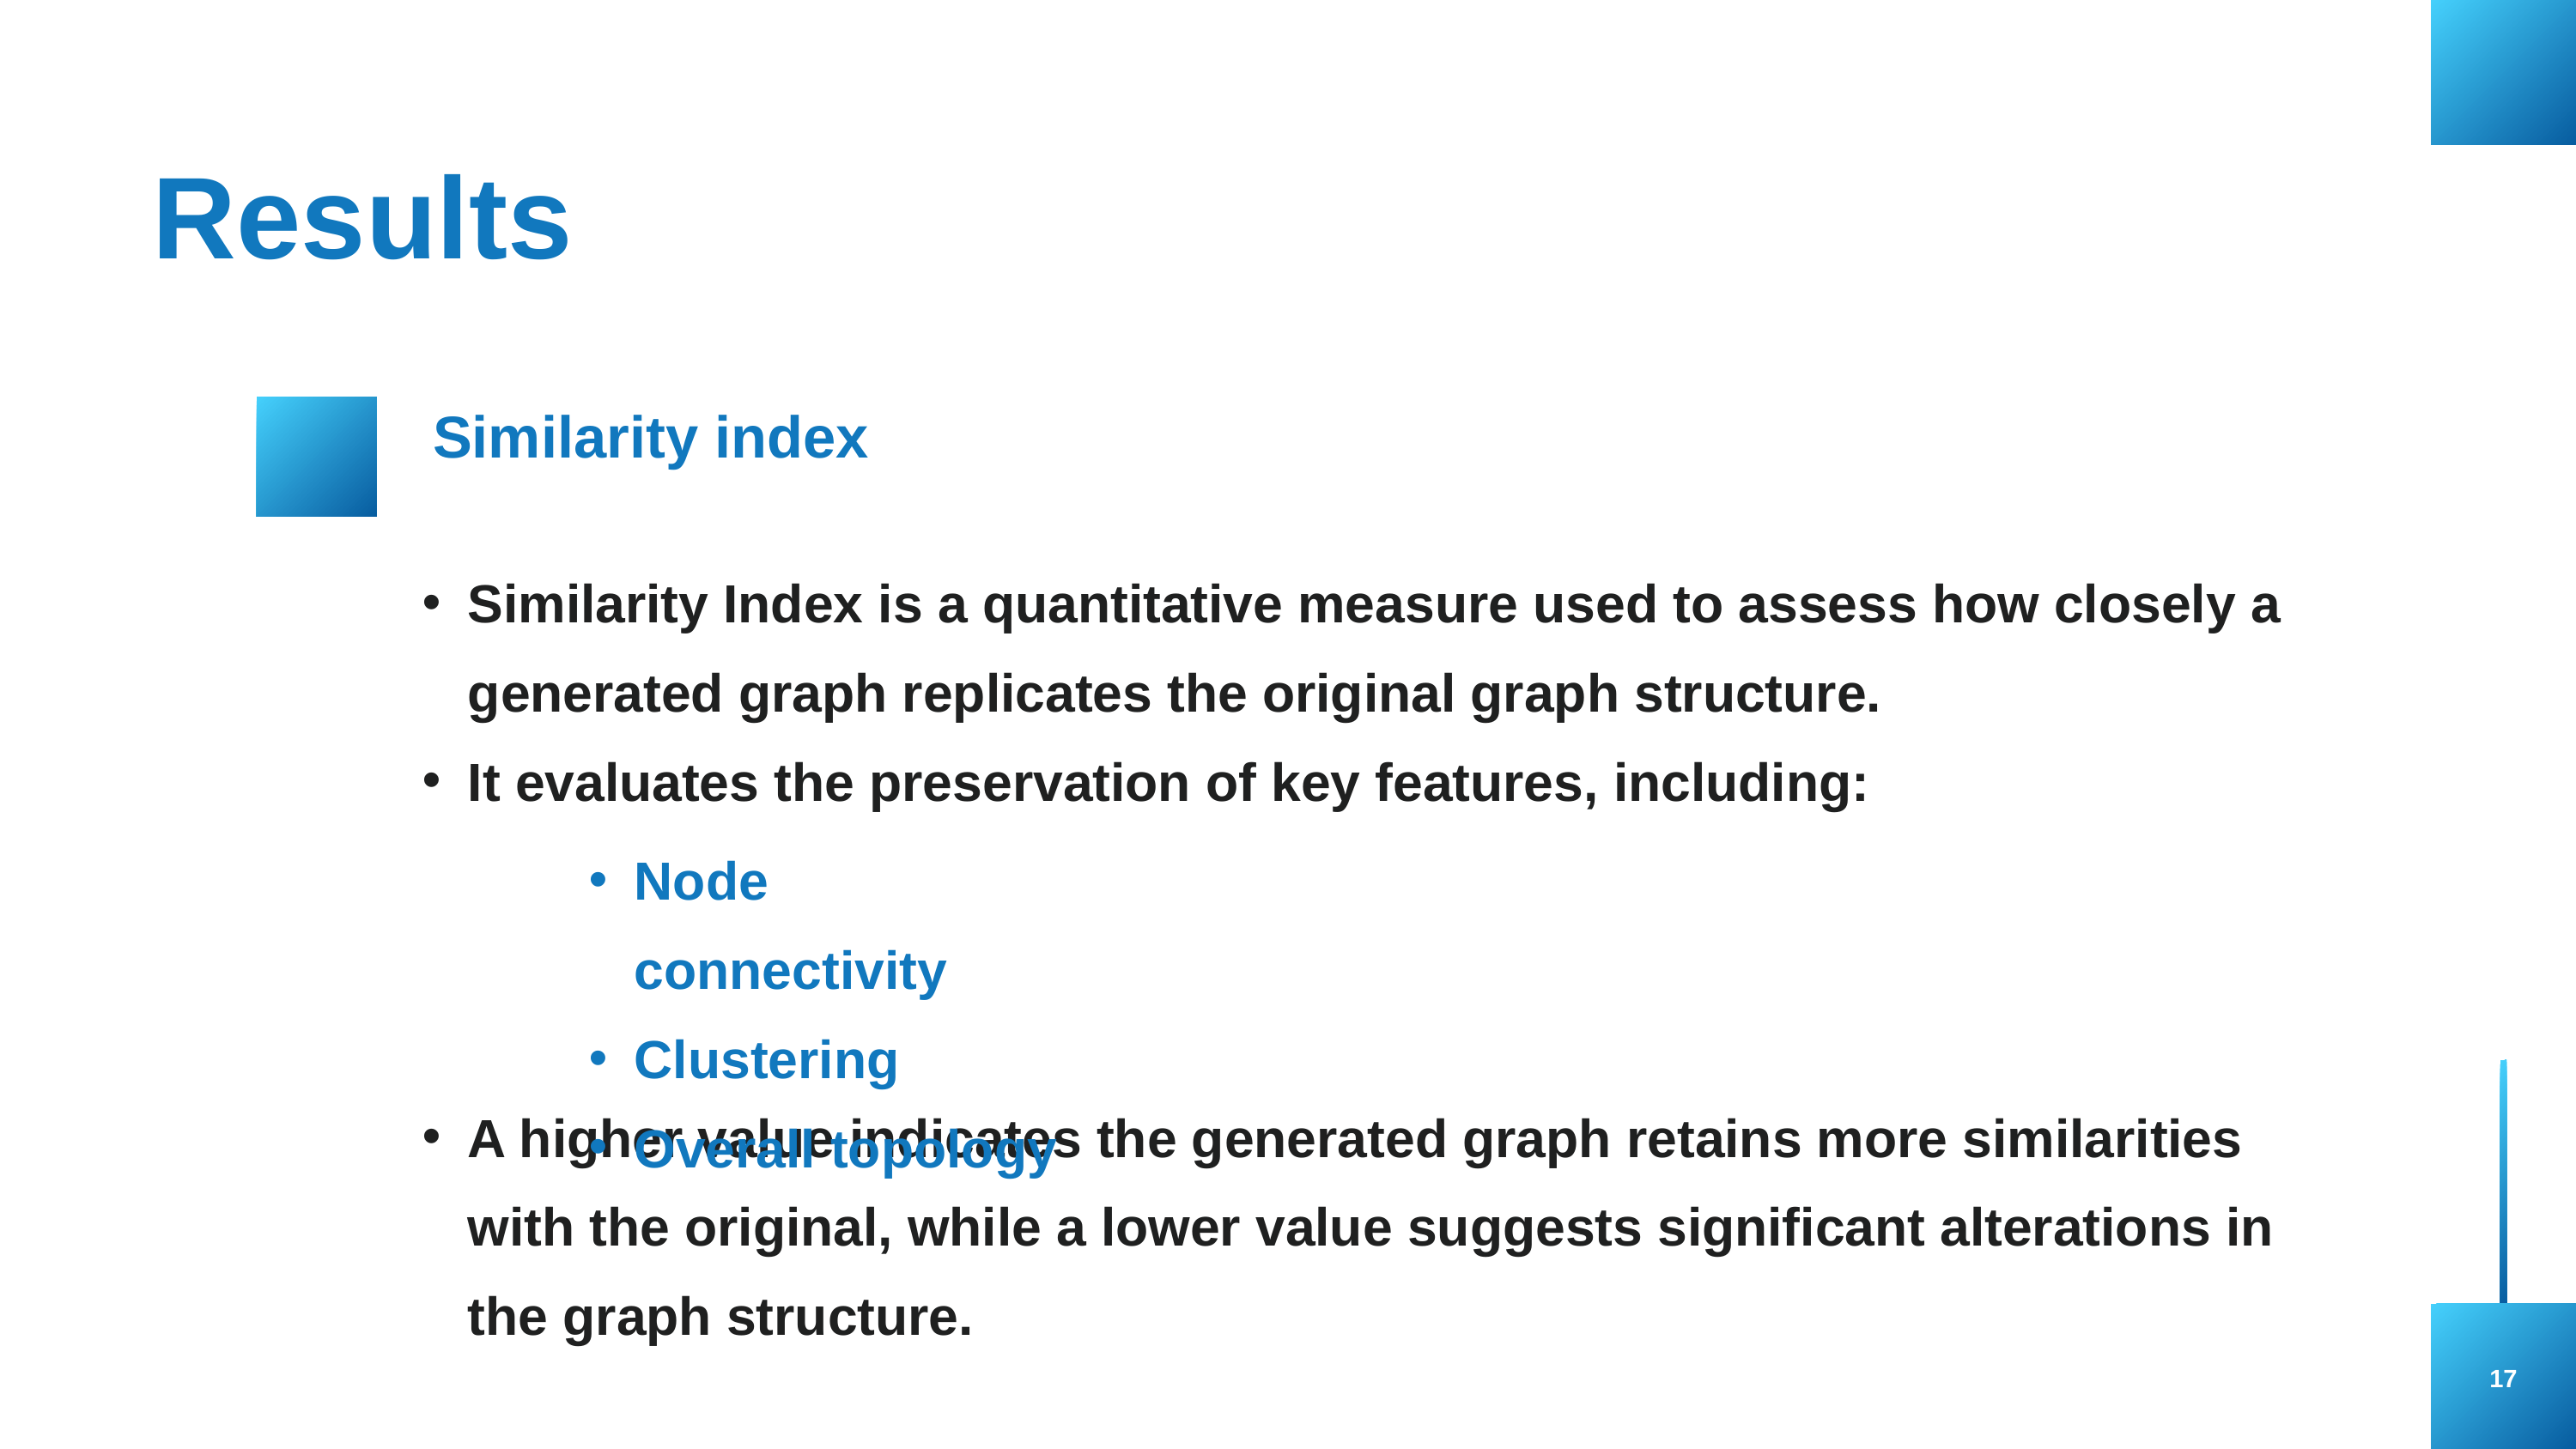

Results
Similarity index

Similarity Index is a quantitative measure used to assess how closely a generated graph replicates the original graph structure.
It evaluates the preservation of key features, including:

A higher value indicates the generated graph retains more similarities with the original, while a lower value suggests significant alterations in the graph structure.

Node connectivity
Clustering
Overall topology

17